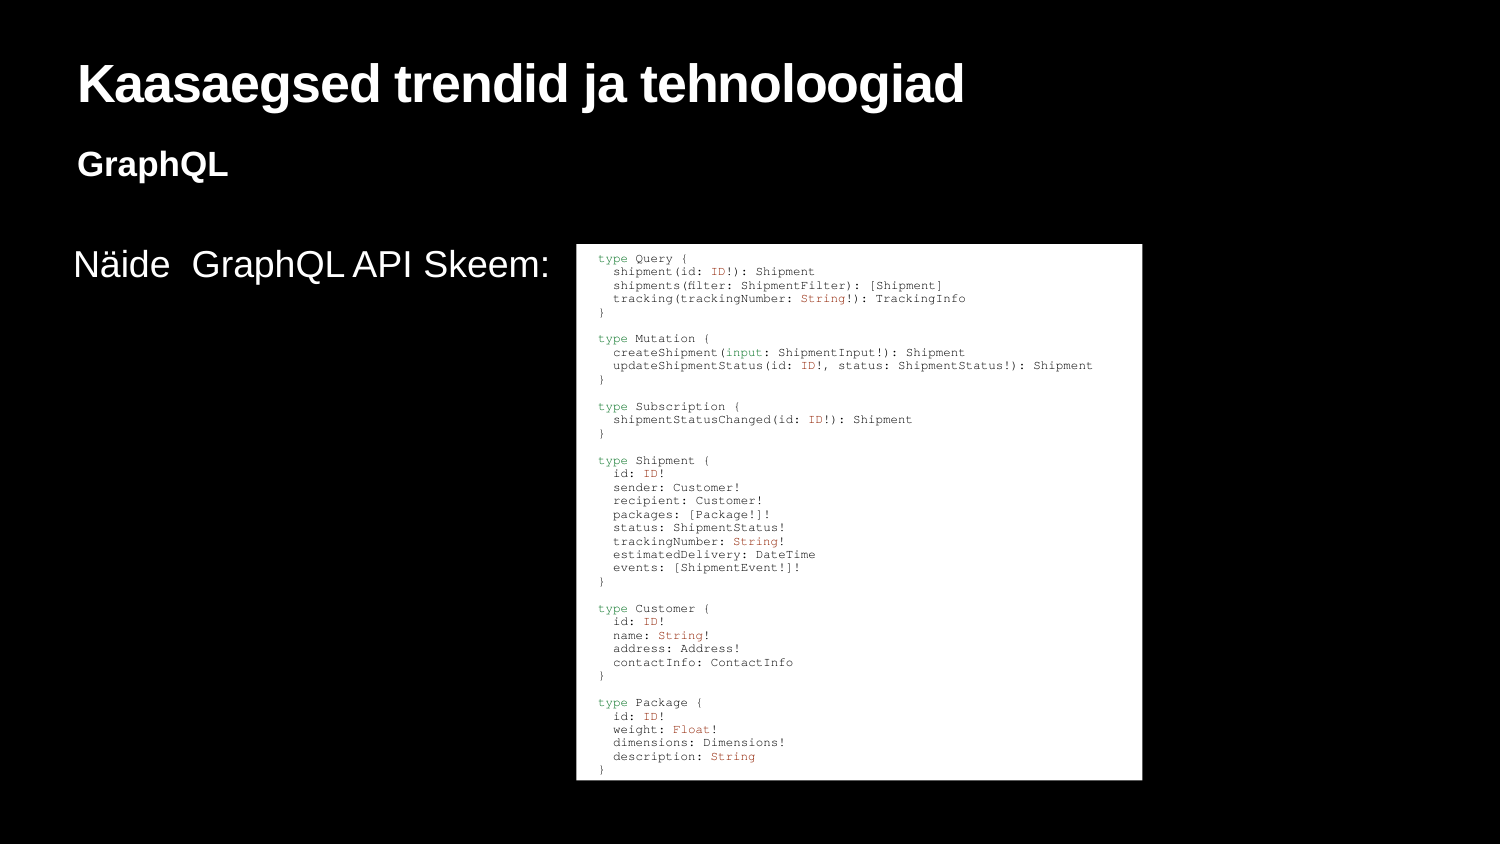

# Kaasaegsed trendid ja tehnoloogiad
GraphQL

type Query {
  shipment(id: ID!): Shipment
  shipments(filter: ShipmentFilter): [Shipment]
  tracking(trackingNumber: String!): TrackingInfo
}
type Mutation {
  createShipment(input: ShipmentInput!): Shipment
  updateShipmentStatus(id: ID!, status: ShipmentStatus!): Shipment
}
type Subscription {
  shipmentStatusChanged(id: ID!): Shipment
}
type Shipment {
  id: ID!
  sender: Customer!
  recipient: Customer!
  packages: [Package!]!
  status: ShipmentStatus!
  trackingNumber: String!
  estimatedDelivery: DateTime
  events: [ShipmentEvent!]!
}
type Customer {
  id: ID!
  name: String!
  address: Address!
  contactInfo: ContactInfo
}
type Package {
  id: ID!
  weight: Float!
  dimensions: Dimensions!
  description: String
}
Näide  GraphQL API Skeem: